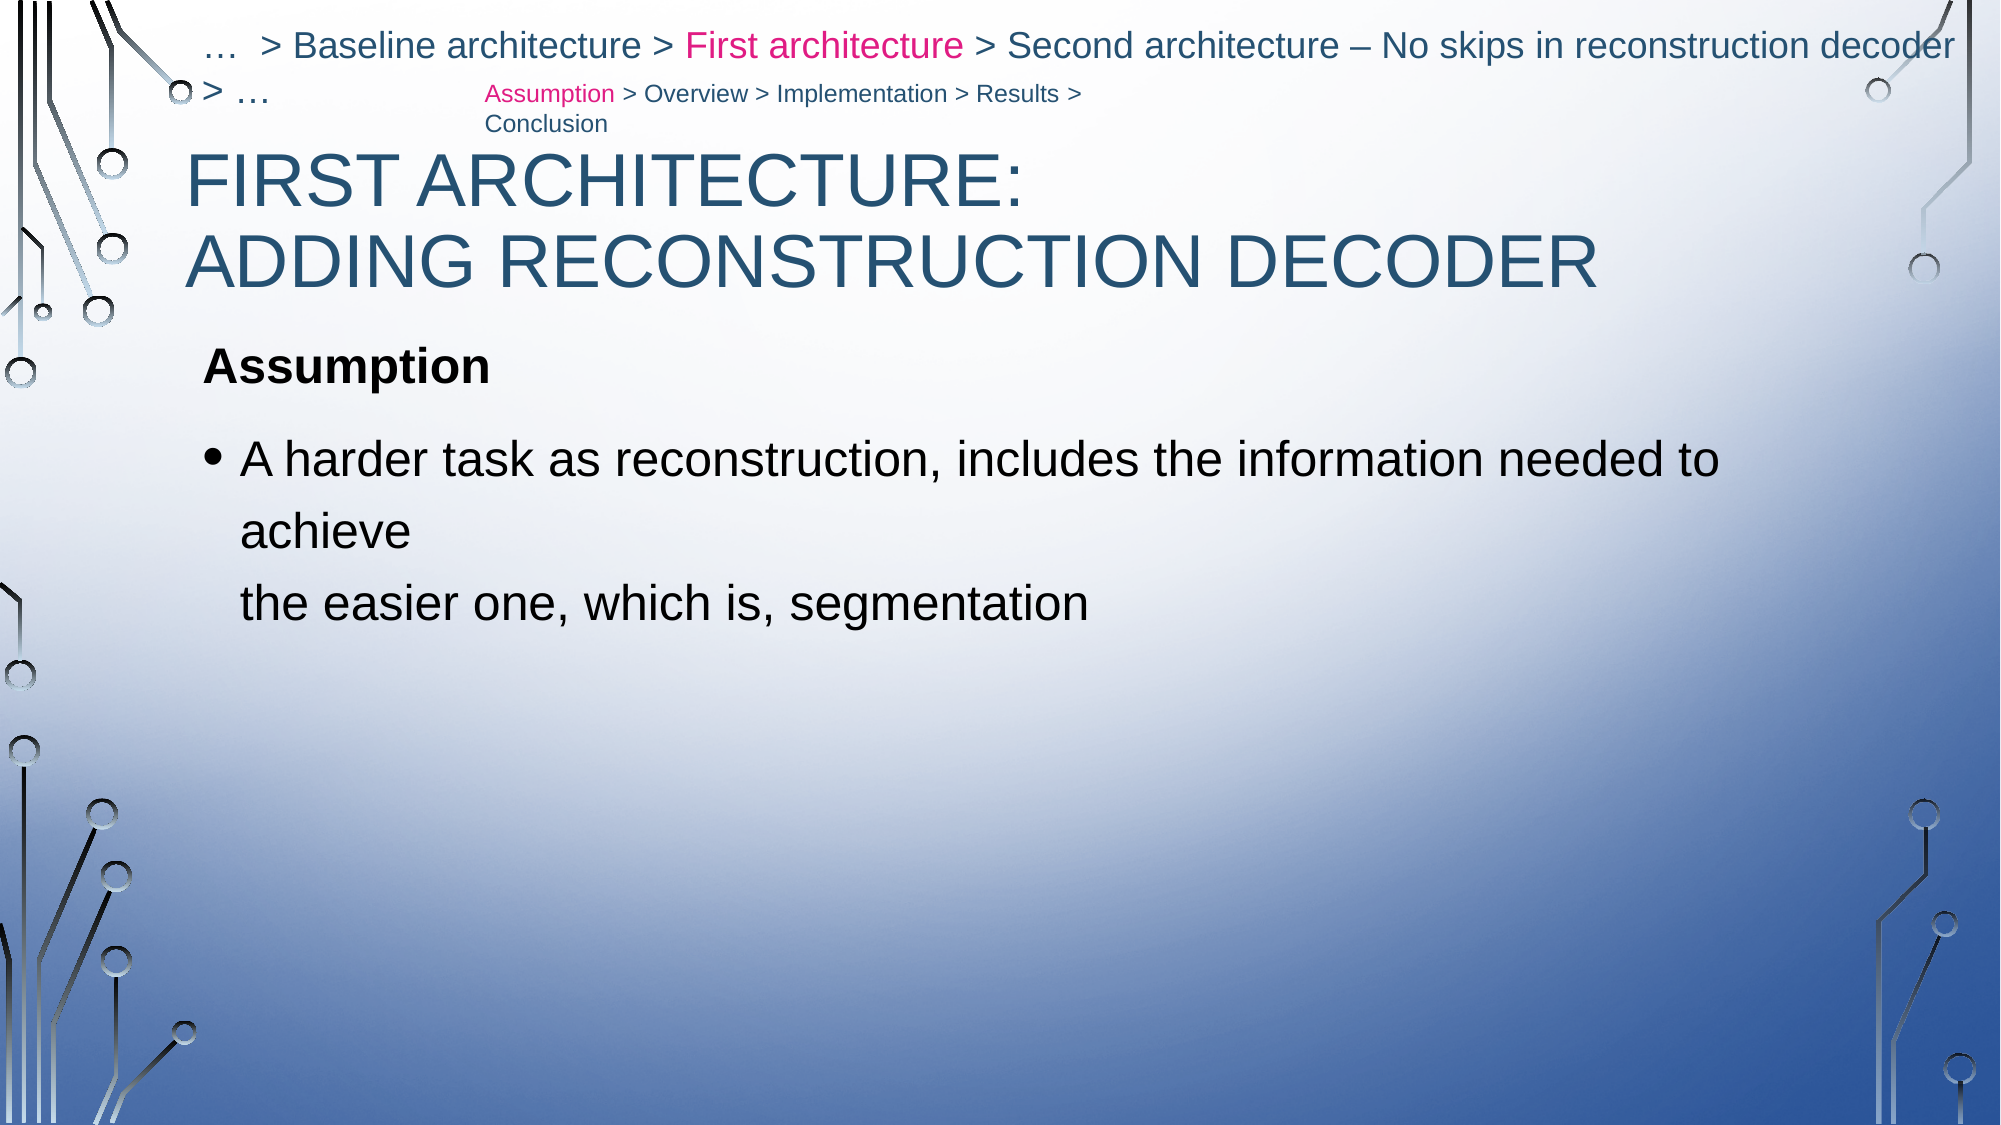

…  > Baseline architecture > First architecture > Second architecture – No skips in reconstruction decoder > …
Assumption > Overview > Implementation > Results > Conclusion
# First Architecture: Adding reconstruction decoder
Assumption
A harder task as reconstruction, includes the information needed to achieve
the easier one, which is, segmentation